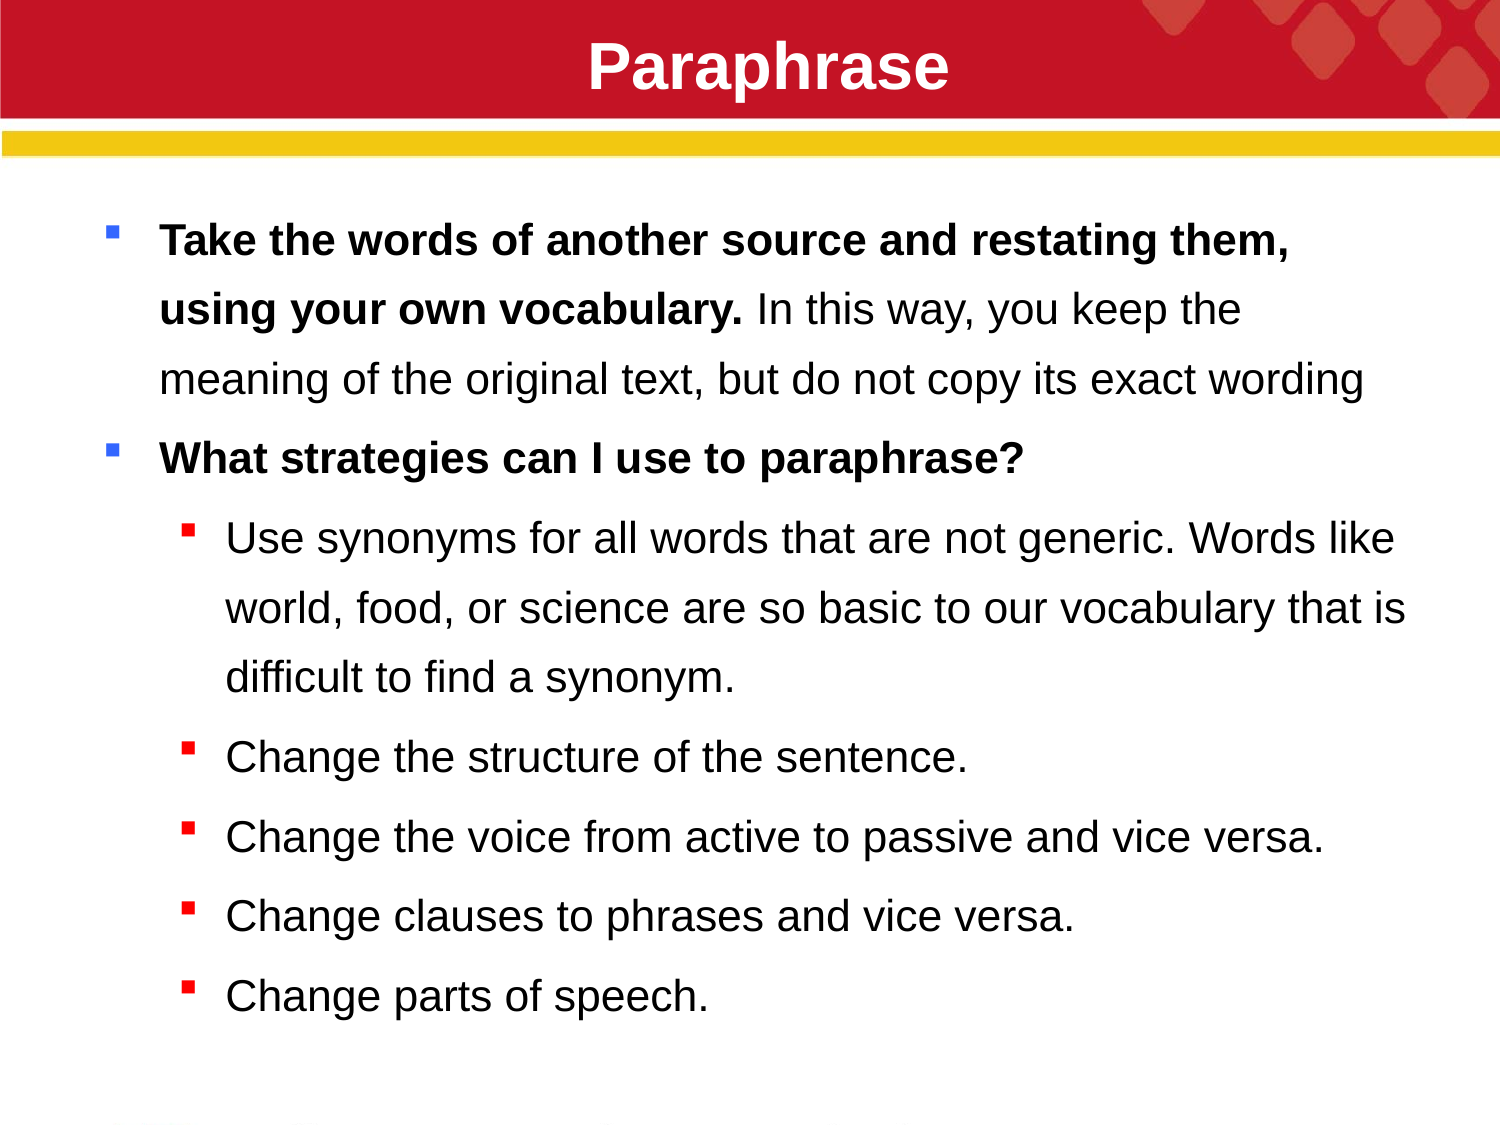

# Paraphrase
Take the words of another source and restating them, using your own vocabulary. In this way, you keep the meaning of the original text, but do not copy its exact wording
What strategies can I use to paraphrase?
Use synonyms for all words that are not generic. Words like world, food, or science are so basic to our vocabulary that is difficult to find a synonym.
Change the structure of the sentence.
Change the voice from active to passive and vice versa.
Change clauses to phrases and vice versa.
Change parts of speech.

23